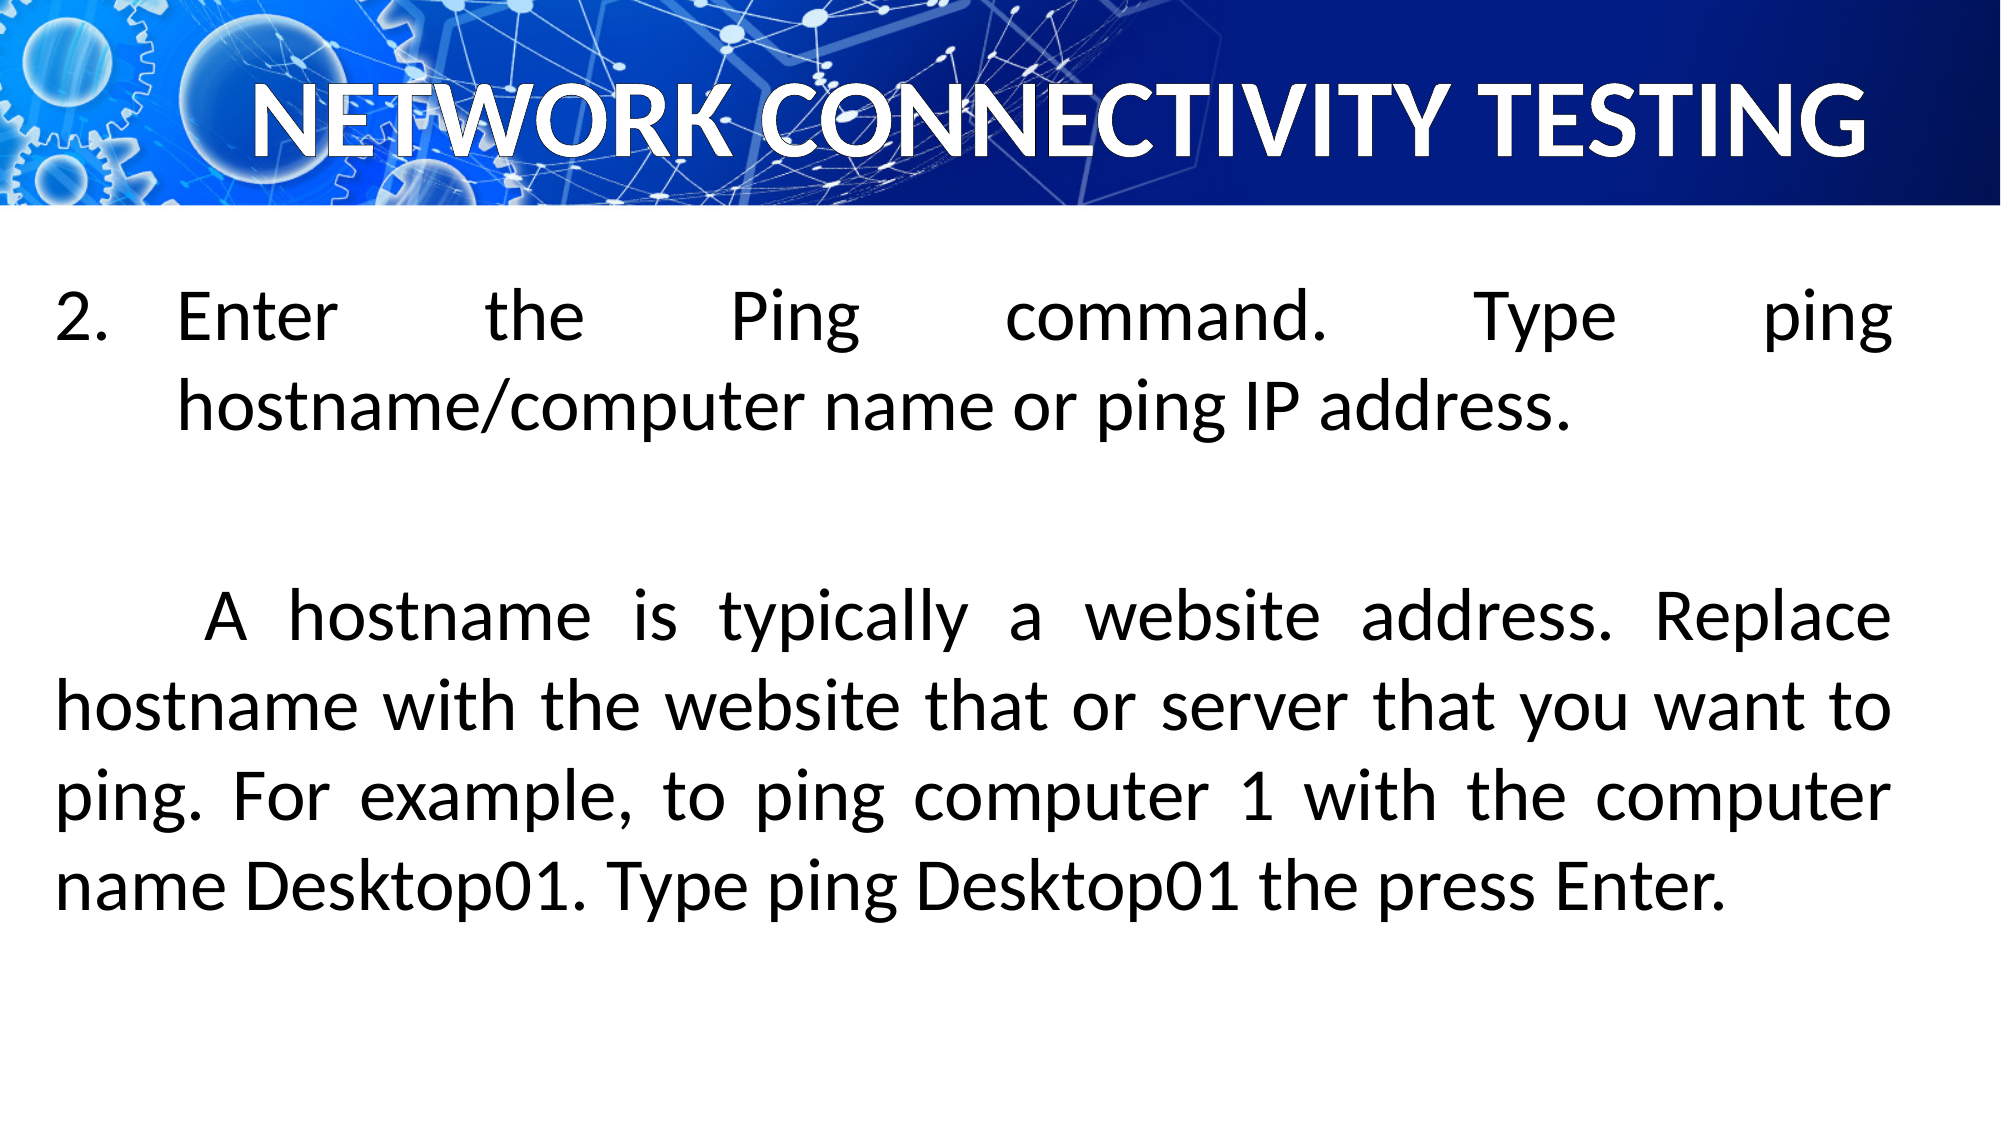

# NETWORK CONNECTIVITY TESTING
Enter the Ping command. Type ping hostname/computer name or ping IP address.

	A hostname is typically a website address. Replace hostname with the website that or server that you want to ping. For example, to ping computer 1 with the computer name Desktop01. Type ping Desktop01 the press Enter.